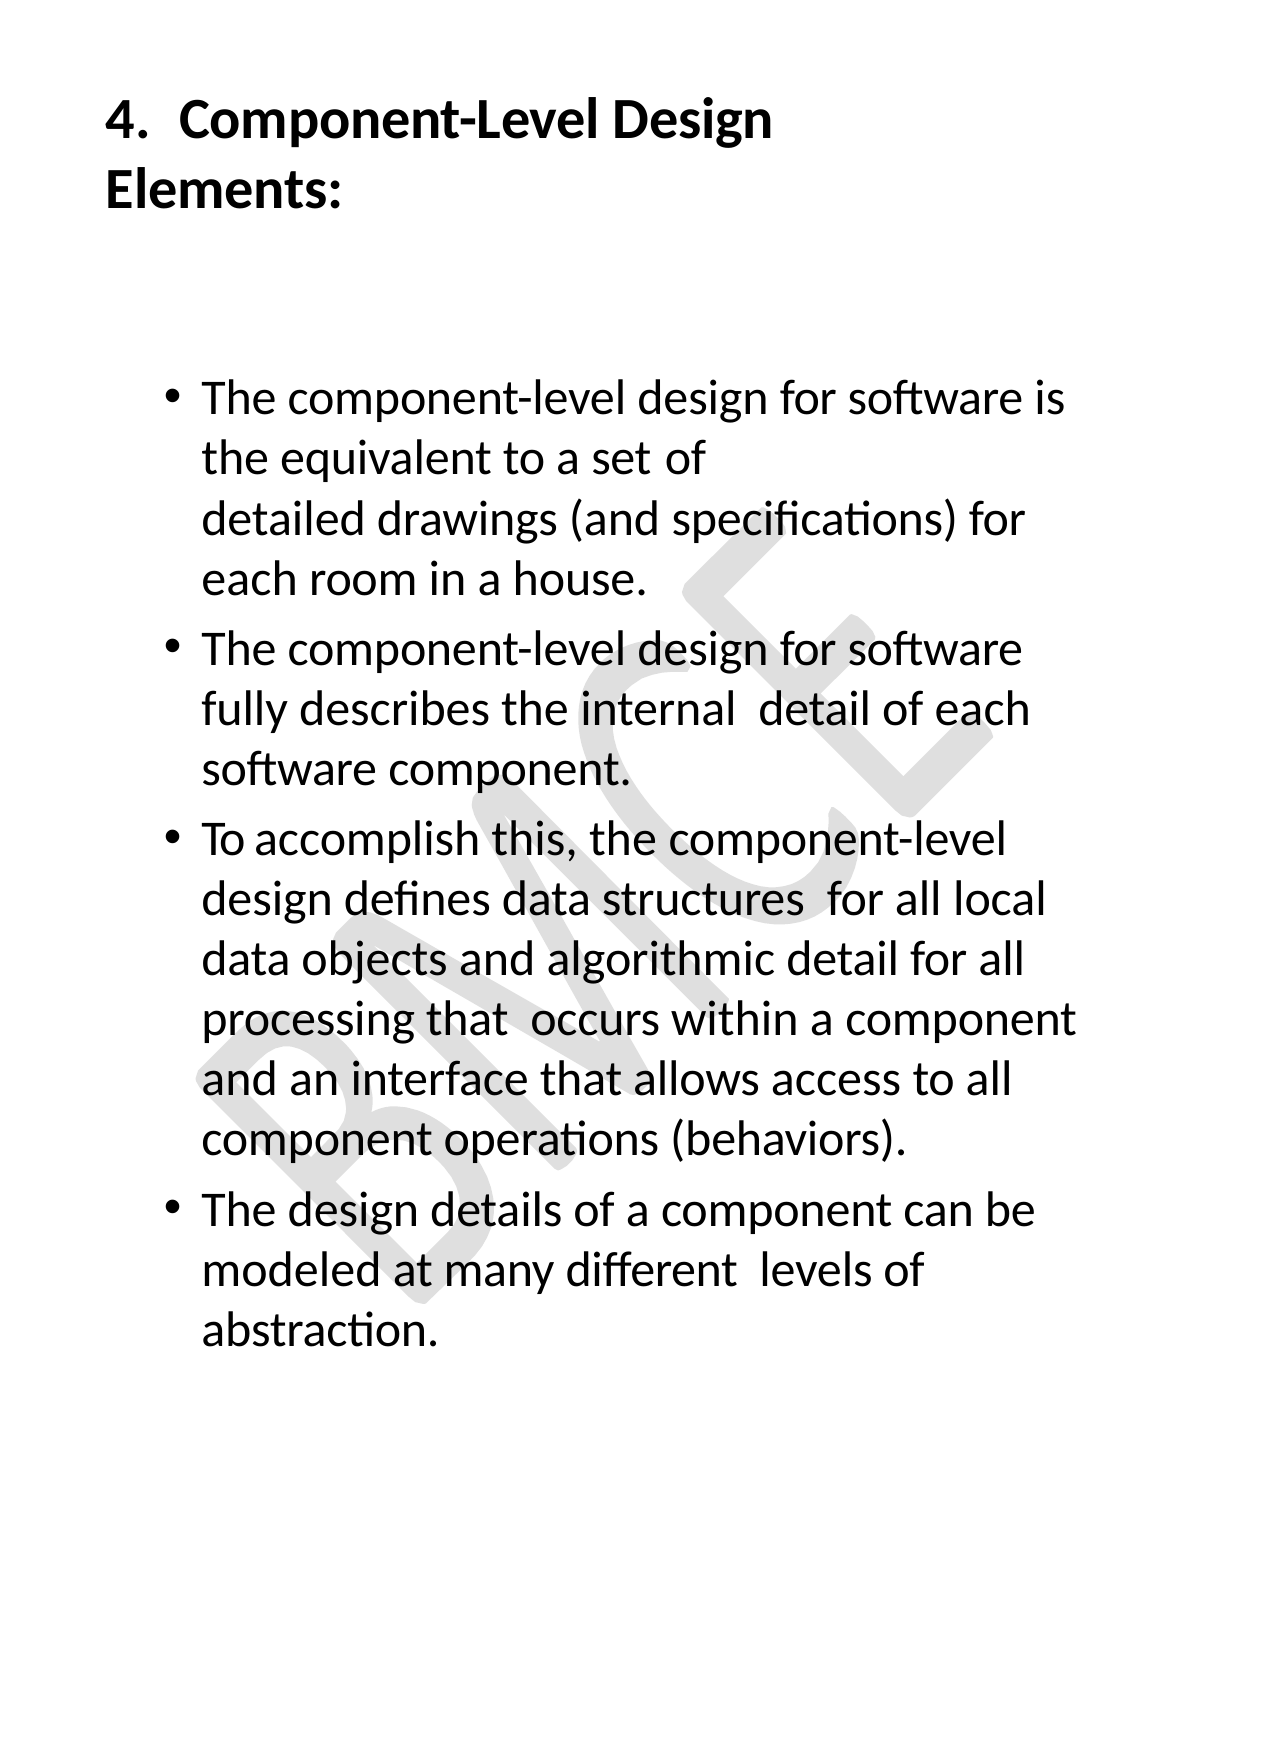

# 4.	Component-Level Design Elements:
The component-level design for software is the equivalent to a set of
detailed drawings (and specifications) for each room in a house.
The component-level design for software fully describes the internal  detail of each software component.
To accomplish this, the component-level design defines data structures  for all local data objects and algorithmic detail for all processing that  occurs within a component and an interface that allows access to all  component operations (behaviors).
The design details of a component can be modeled at many different  levels of abstraction.